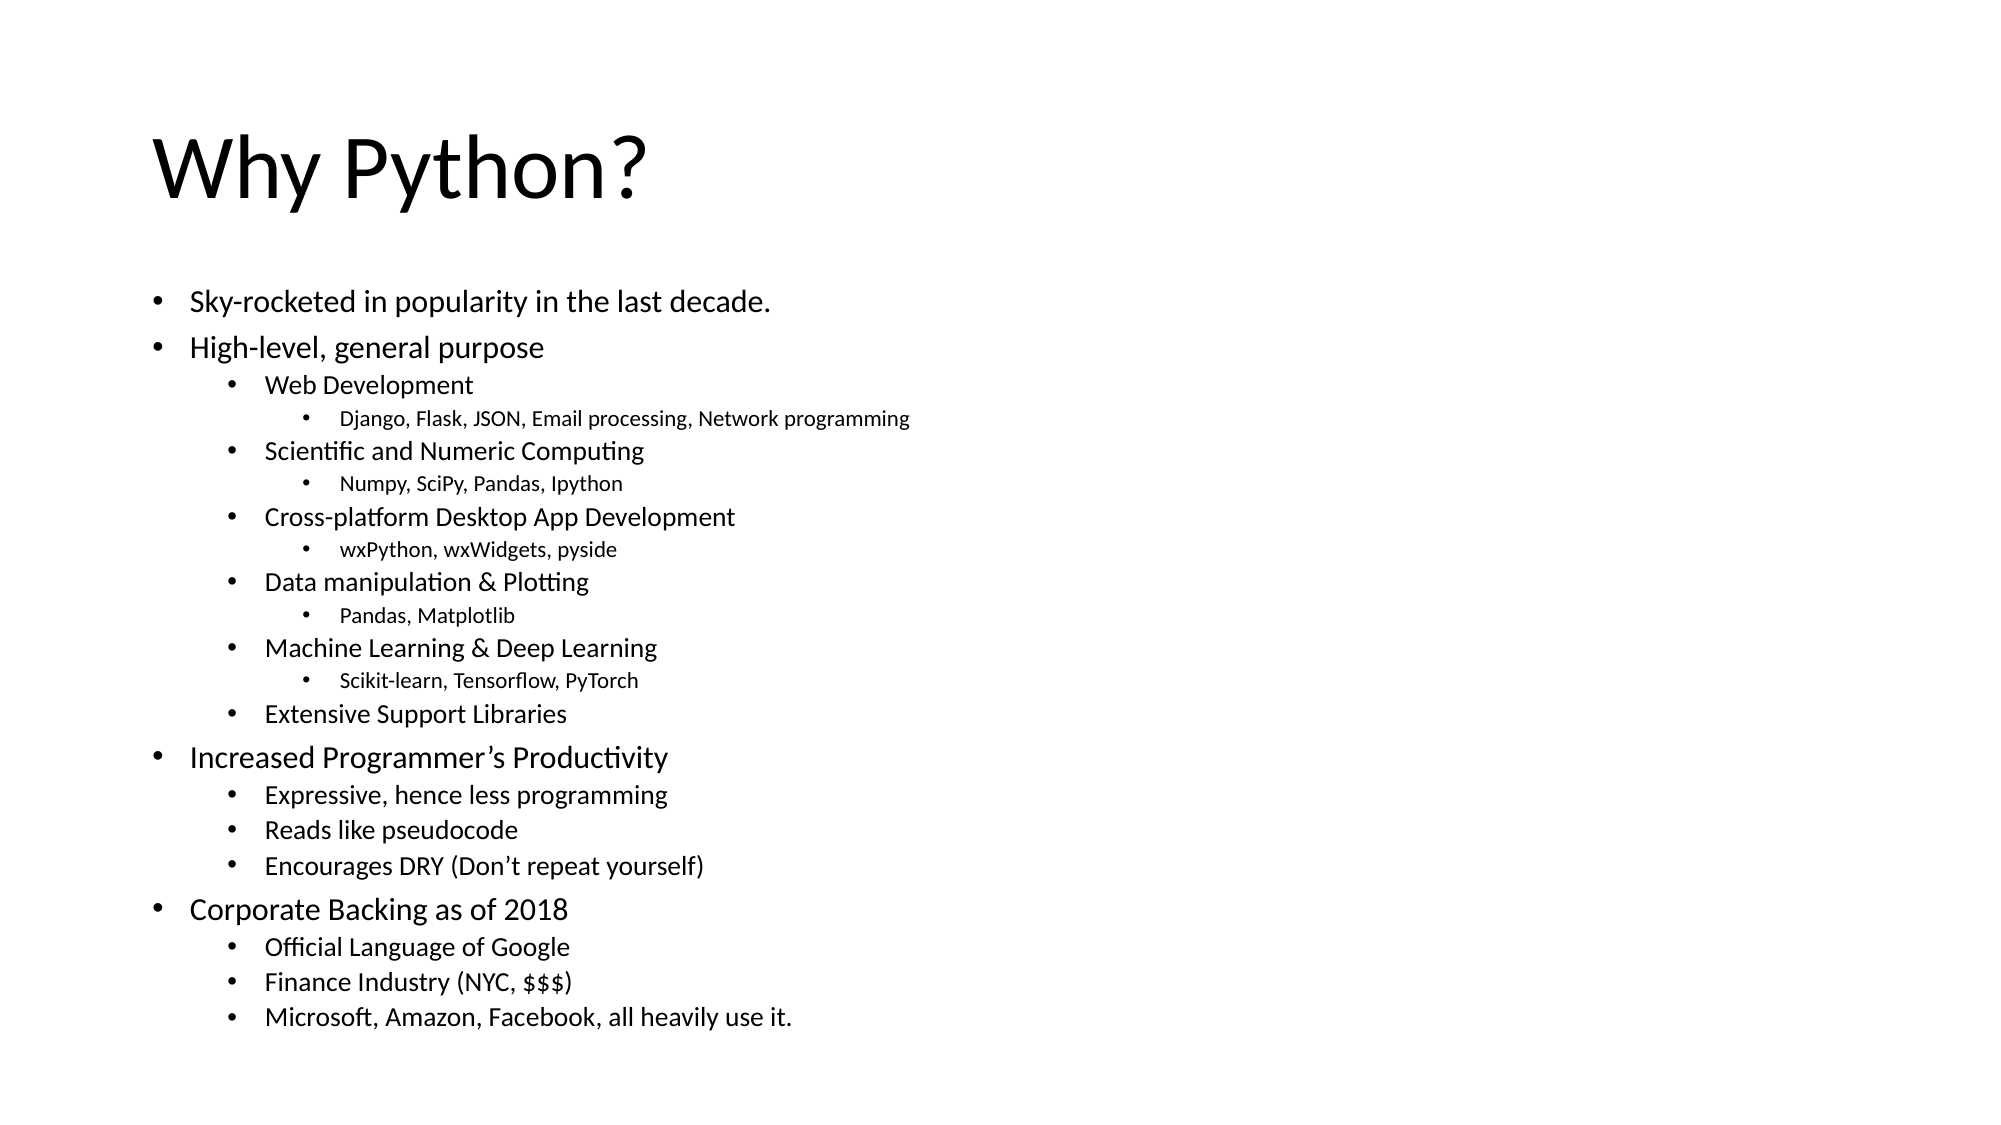

# Why Python?
Sky-rocketed in popularity in the last decade.
High-level, general purpose
Web Development
Django, Flask, JSON, Email processing, Network programming
Scientific and Numeric Computing
Numpy, SciPy, Pandas, Ipython
Cross-platform Desktop App Development
wxPython, wxWidgets, pyside
Data manipulation & Plotting
Pandas, Matplotlib
Machine Learning & Deep Learning
Scikit-learn, Tensorflow, PyTorch
Extensive Support Libraries
Increased Programmer’s Productivity
Expressive, hence less programming
Reads like pseudocode
Encourages DRY (Don’t repeat yourself)
Corporate Backing as of 2018
Official Language of Google
Finance Industry (NYC, $$$)
Microsoft, Amazon, Facebook, all heavily use it.